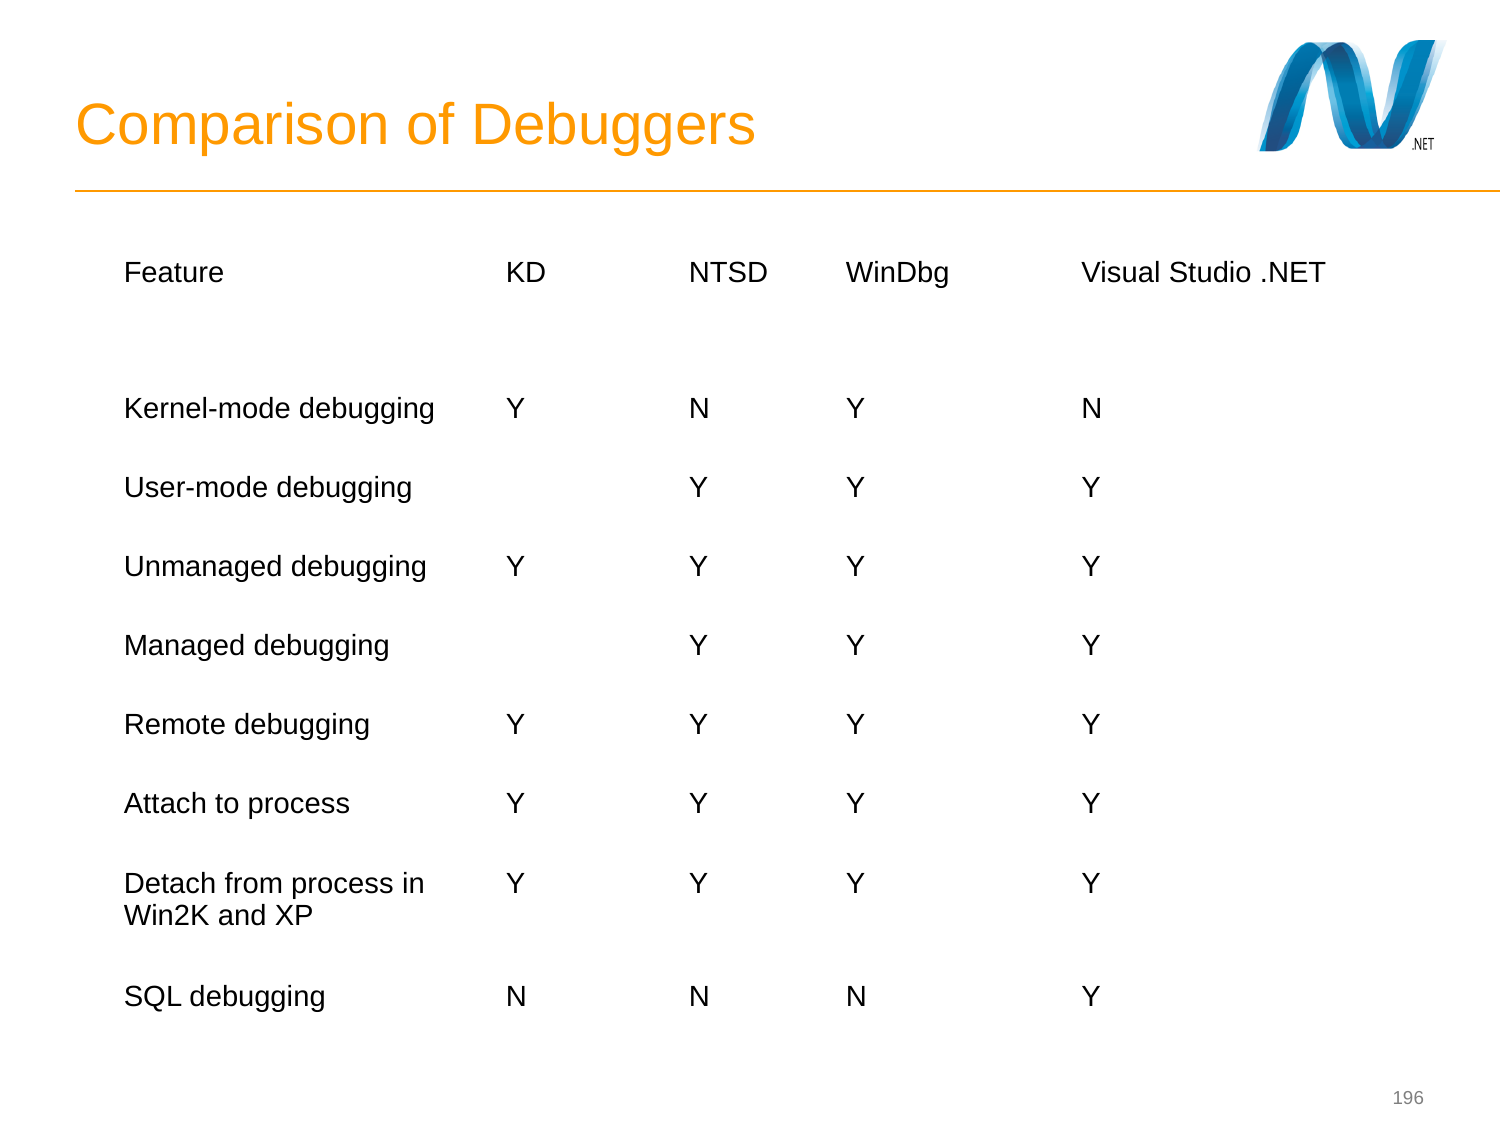

# Comparison of Debuggers
| Feature | KD | NTSD | WinDbg | Visual Studio .NET |
| --- | --- | --- | --- | --- |
|  |  |  |  |  |
| Kernel-mode debugging | Y | N | Y | N |
| User-mode debugging |  | Y | Y | Y |
| Unmanaged debugging | Y | Y | Y | Y |
| Managed debugging |  | Y | Y | Y |
| Remote debugging | Y | Y | Y | Y |
| Attach to process | Y | Y | Y | Y |
| Detach from process in Win2K and XP | Y | Y | Y | Y |
| SQL debugging | N | N | N | Y |